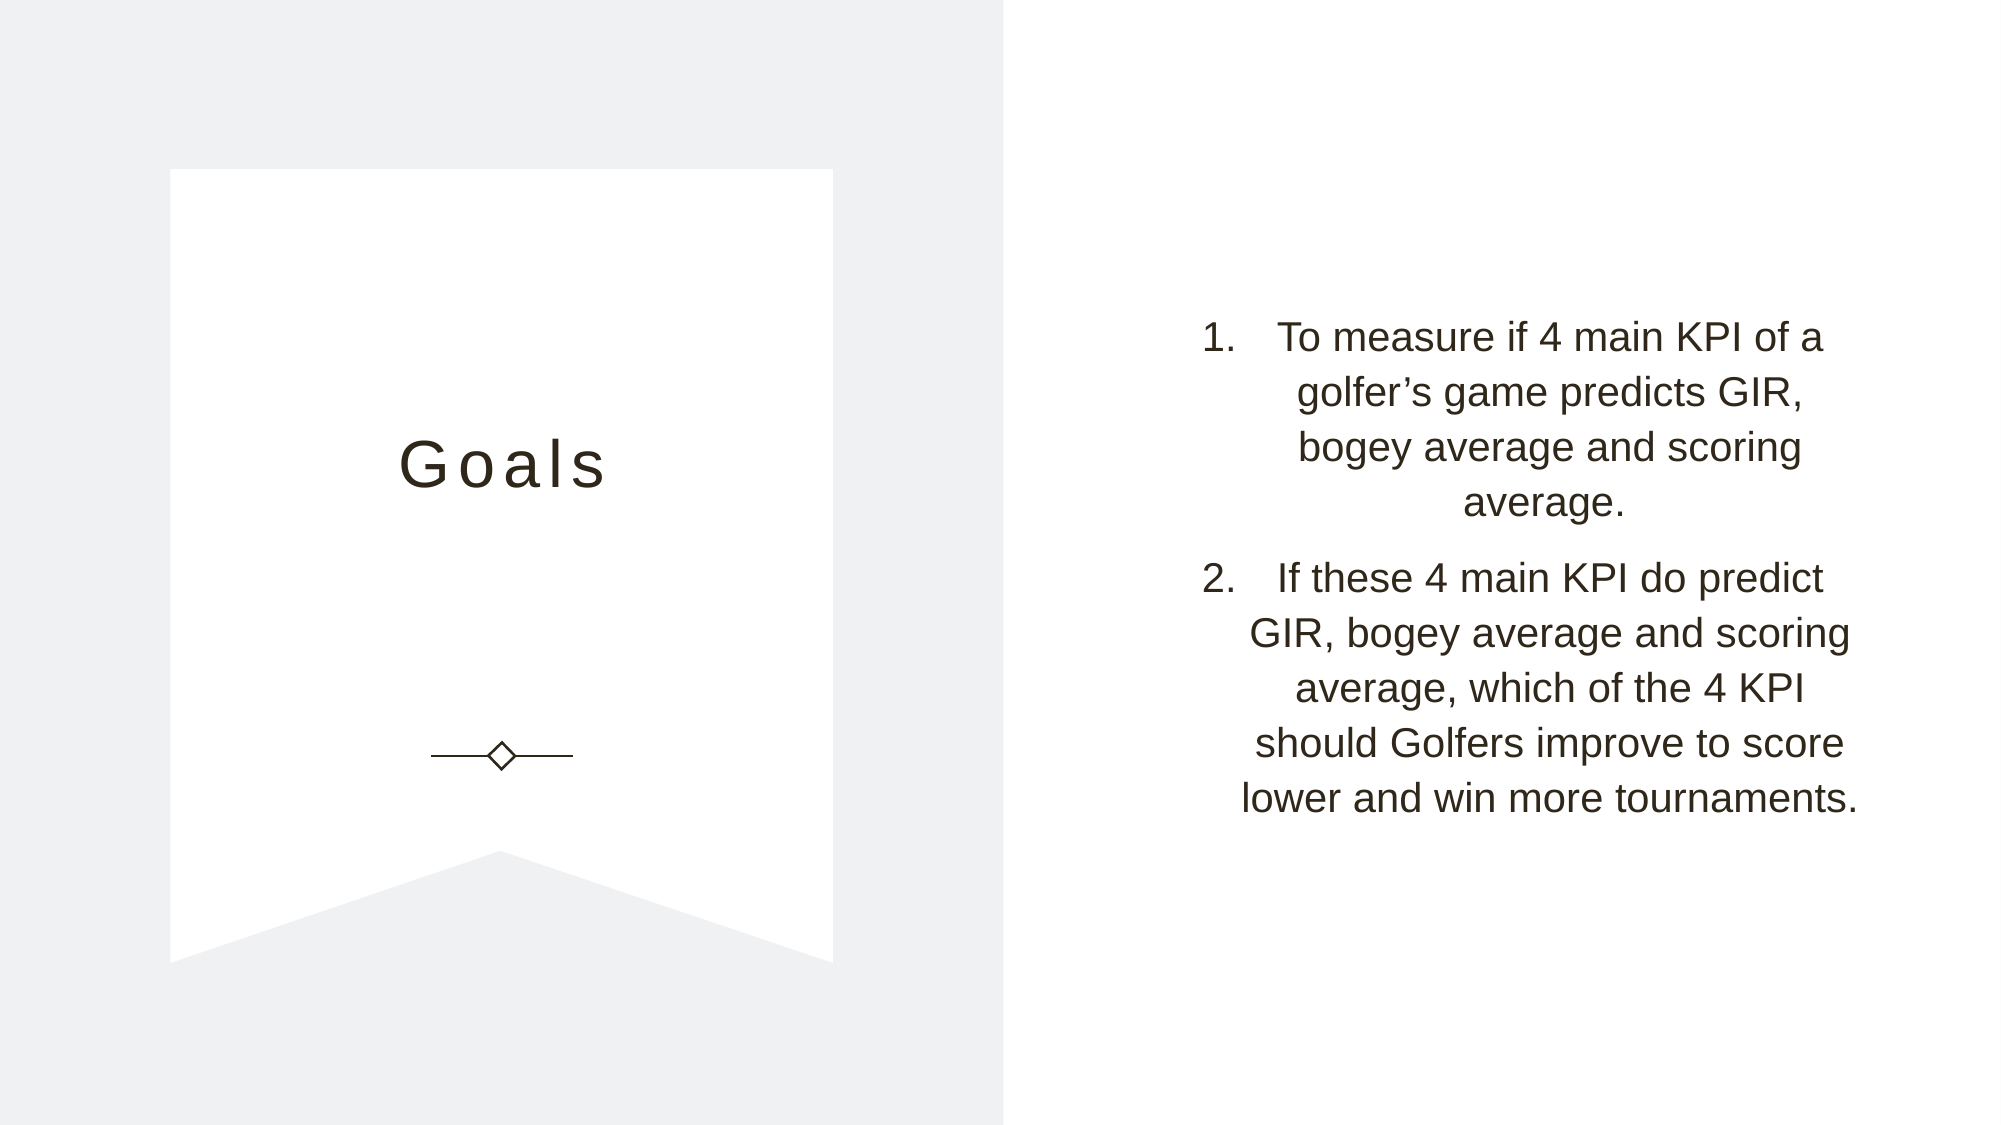

To measure if 4 main KPI of a golfer’s game predicts GIR, bogey average and scoring average.
If these 4 main KPI do predict GIR, bogey average and scoring average, which of the 4 KPI should Golfers improve to score lower and win more tournaments.

Goals